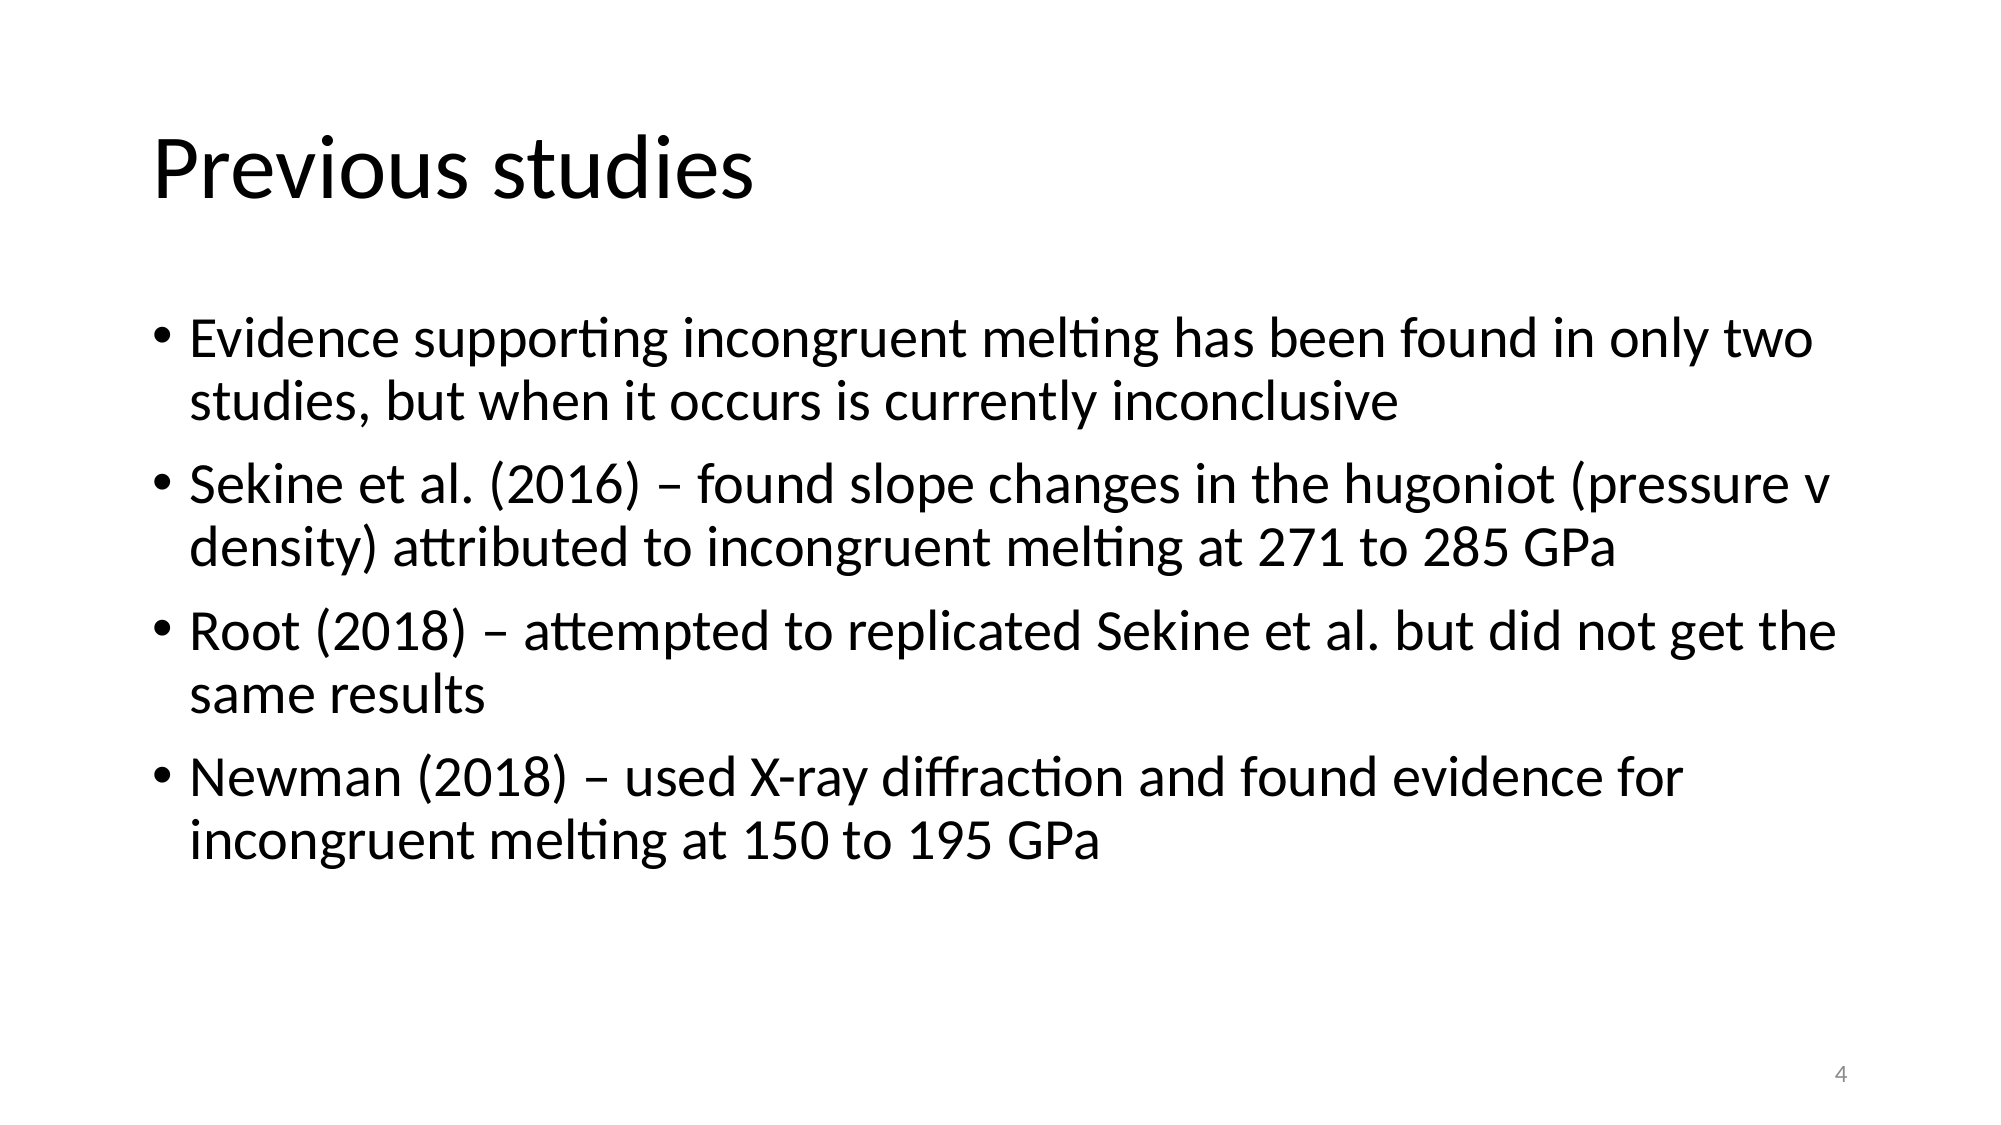

# Previous studies
Evidence supporting incongruent melting has been found in only two studies, but when it occurs is currently inconclusive
Sekine et al. (2016) – found slope changes in the hugoniot (pressure v density) attributed to incongruent melting at 271 to 285 GPa
Root (2018) – attempted to replicated Sekine et al. but did not get the same results
Newman (2018) – used X-ray diffraction and found evidence for incongruent melting at 150 to 195 GPa
4